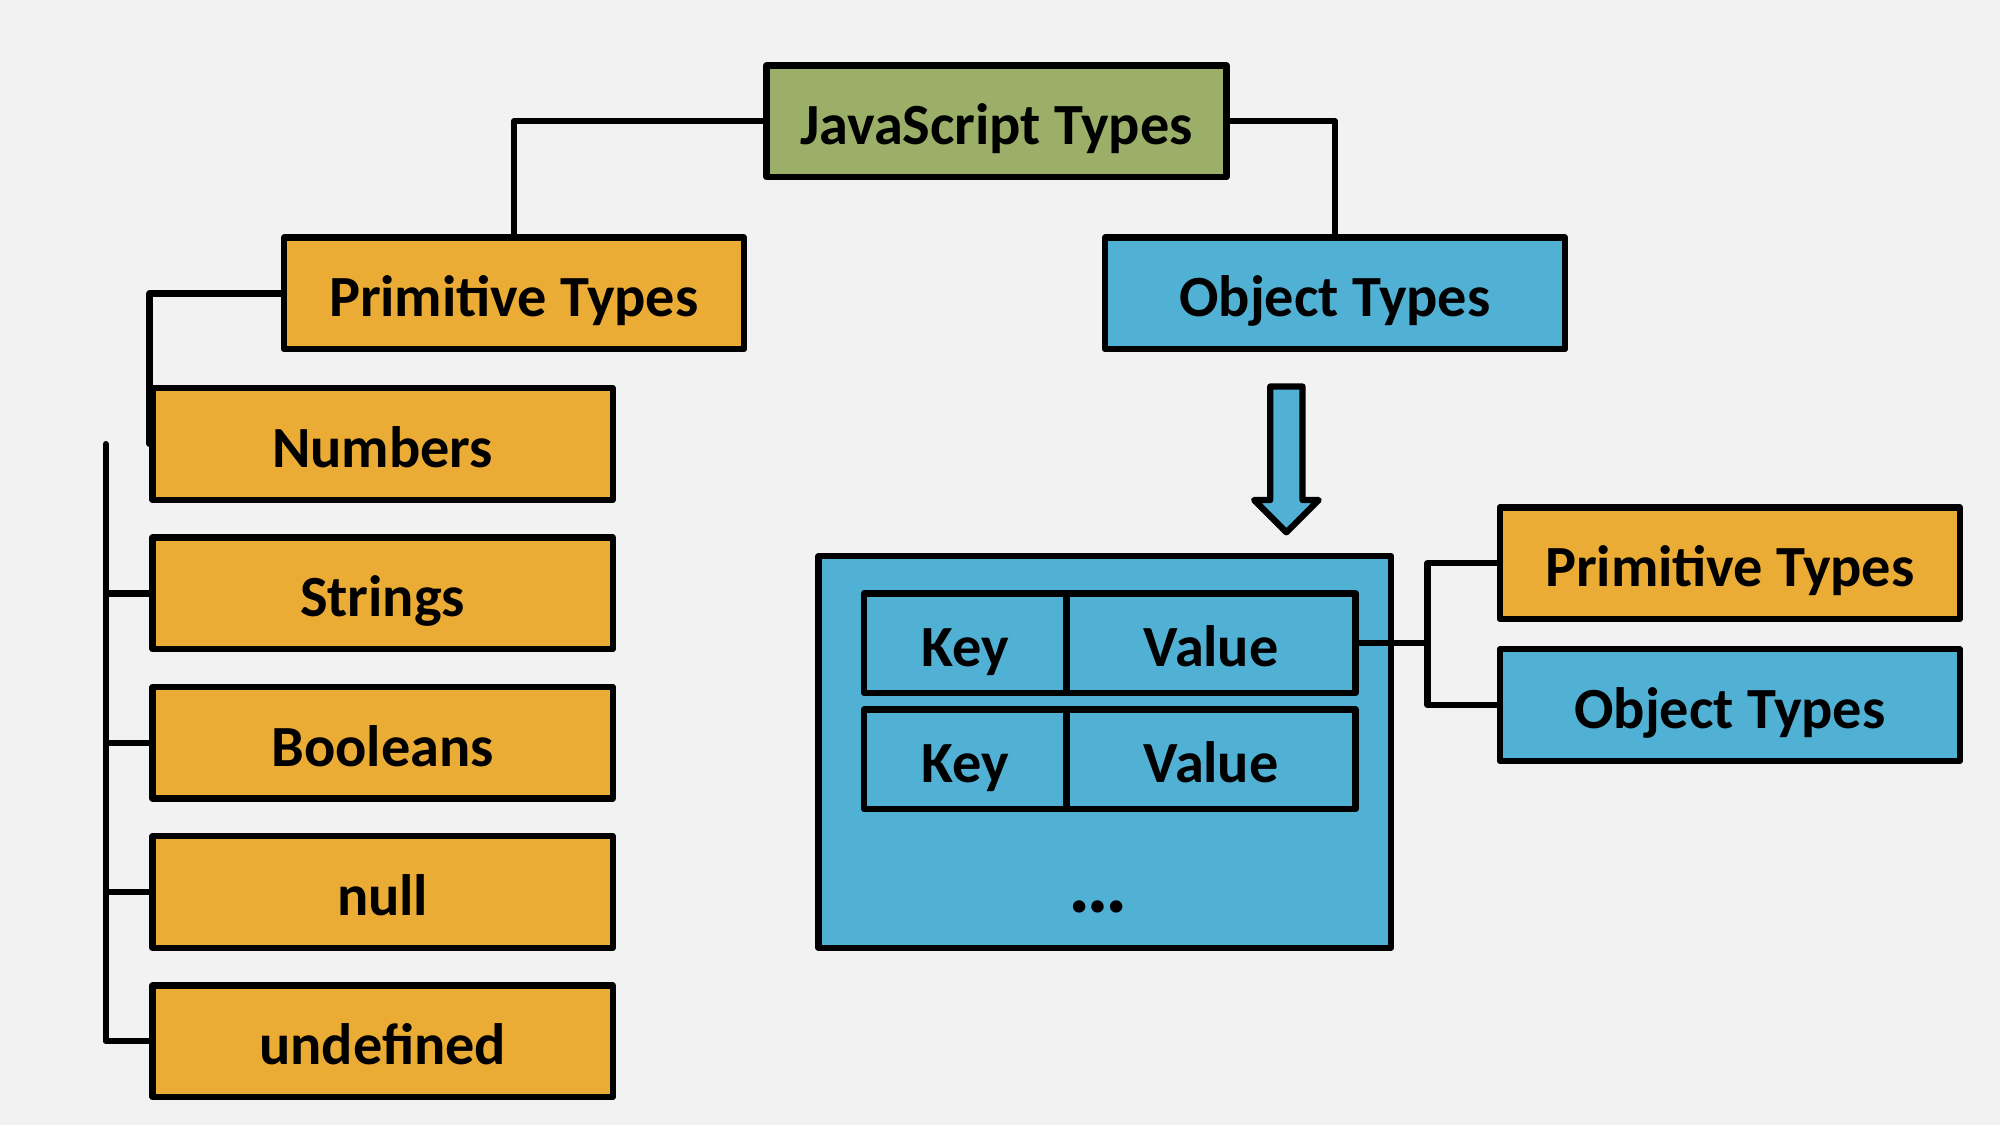

JavaScript Types
Primitive Types
Object Types

Numbers
Primitive Types
Strings

Key
Value
Key
Value
…
Object Types
Booleans
null
undefined